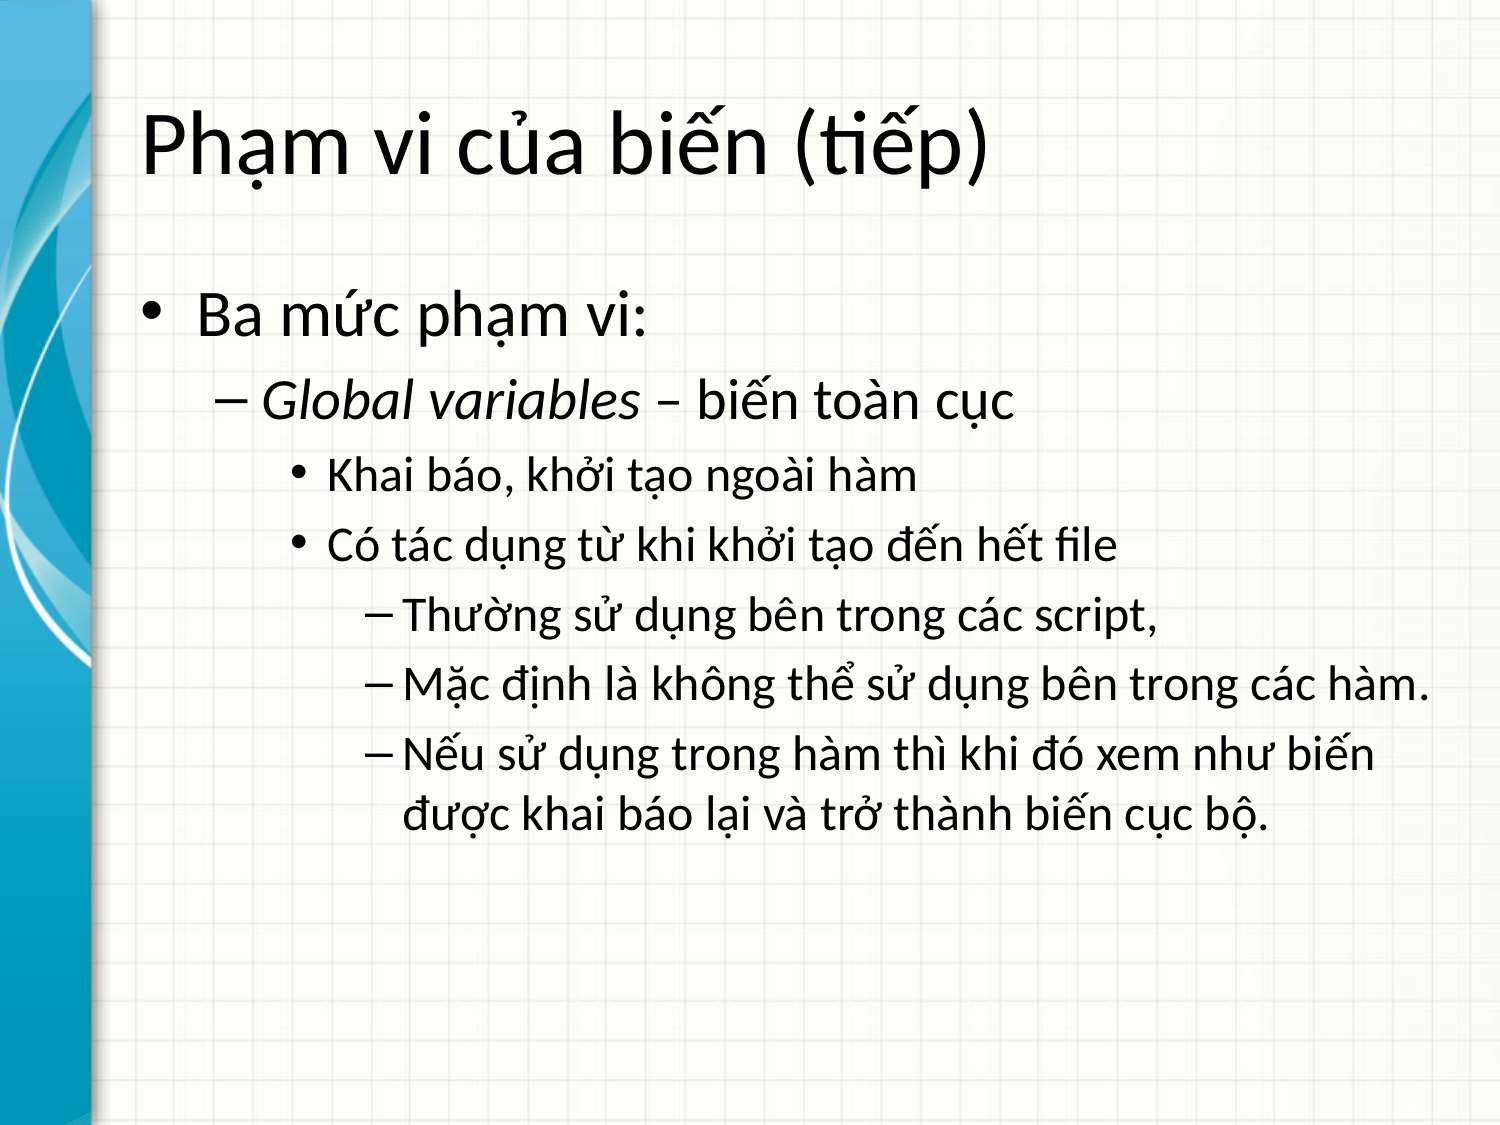

# Phạm vi của biến (tiếp)
Ba mức phạm vi:
Global variables – biến toàn cục
Khai báo, khởi tạo ngoài hàm
Có tác dụng từ khi khởi tạo đến hết file
Thường sử dụng bên trong các script,
Mặc định là không thể sử dụng bên trong các hàm.
Nếu sử dụng trong hàm thì khi đó xem như biến được khai báo lại và trở thành biến cục bộ.